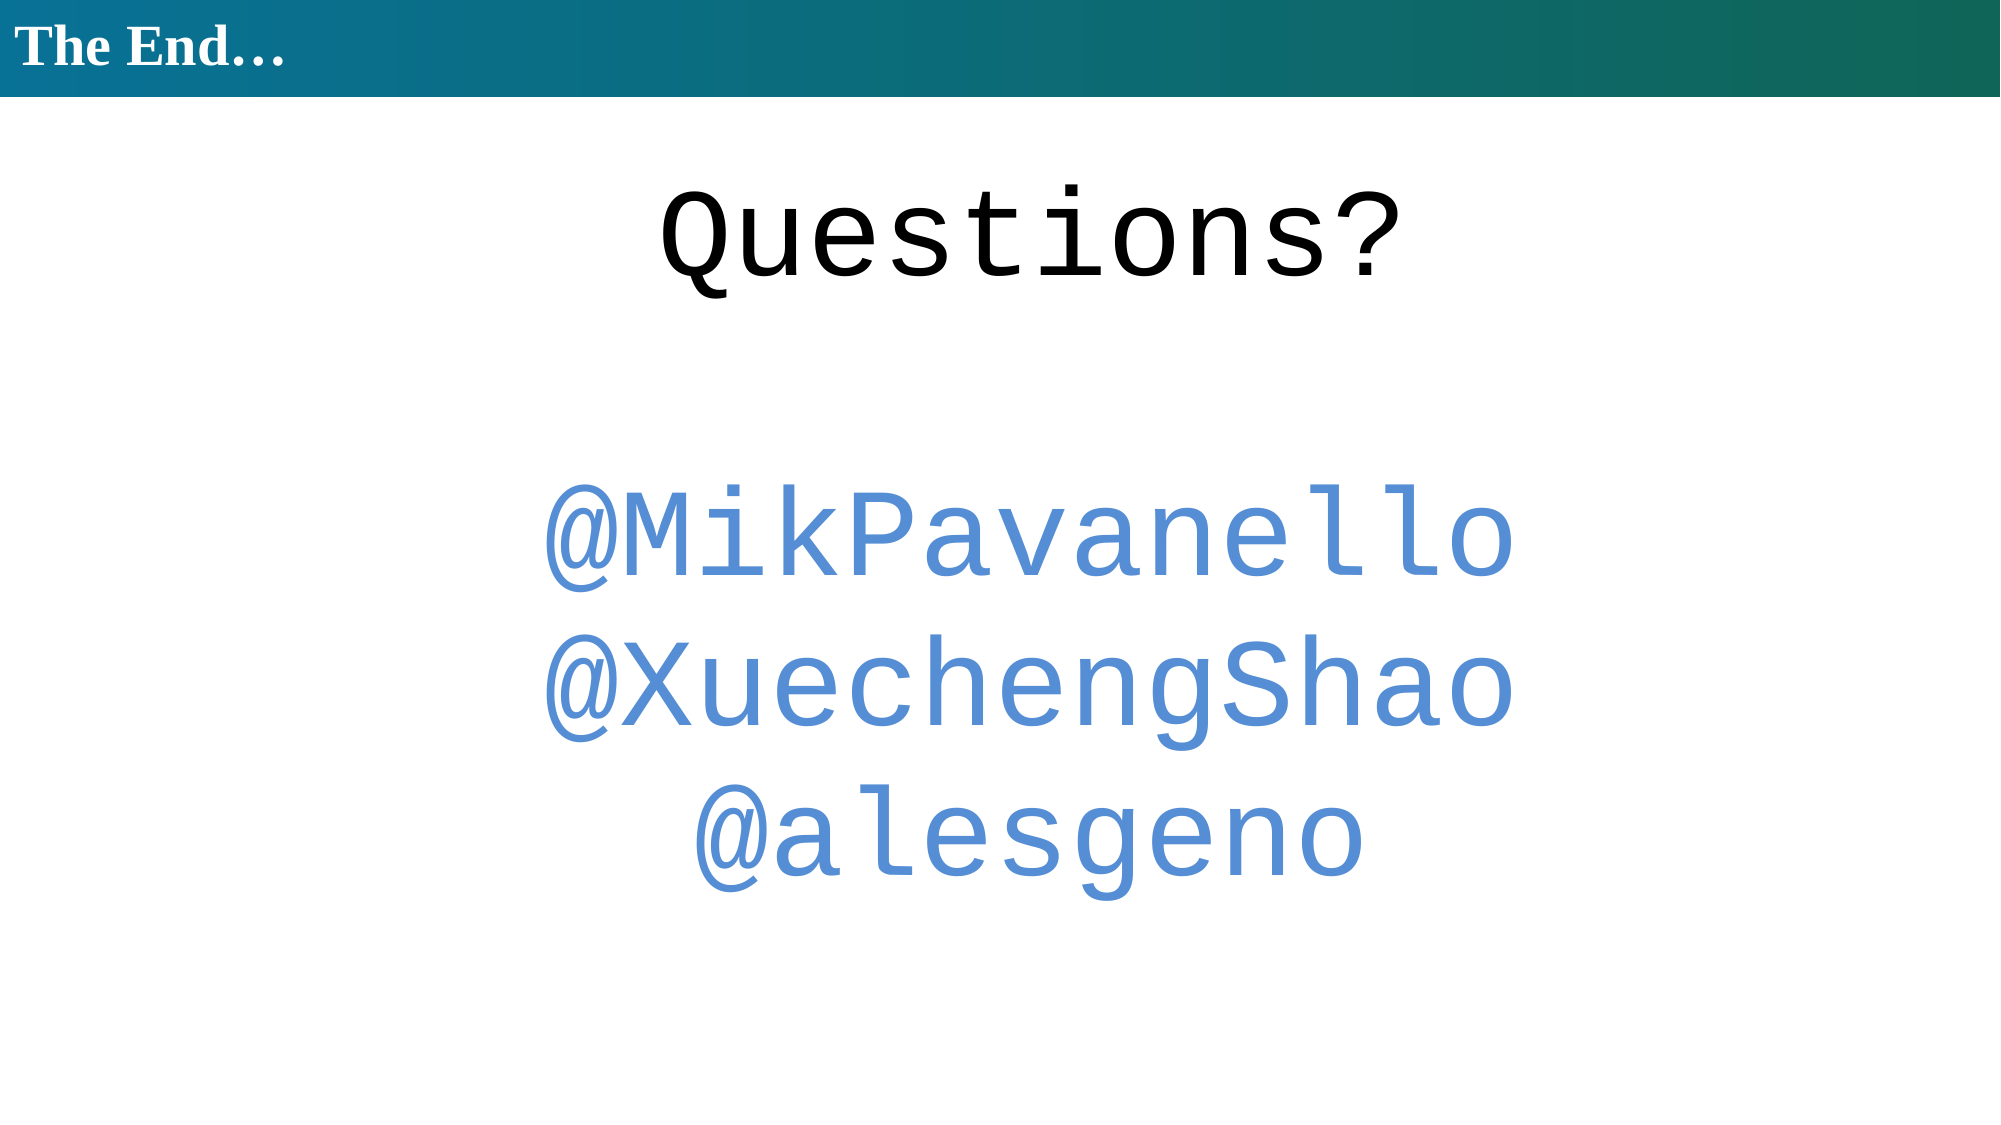

# The End…
Questions?

@MikPavanello
@XuechengShao
@alesgeno